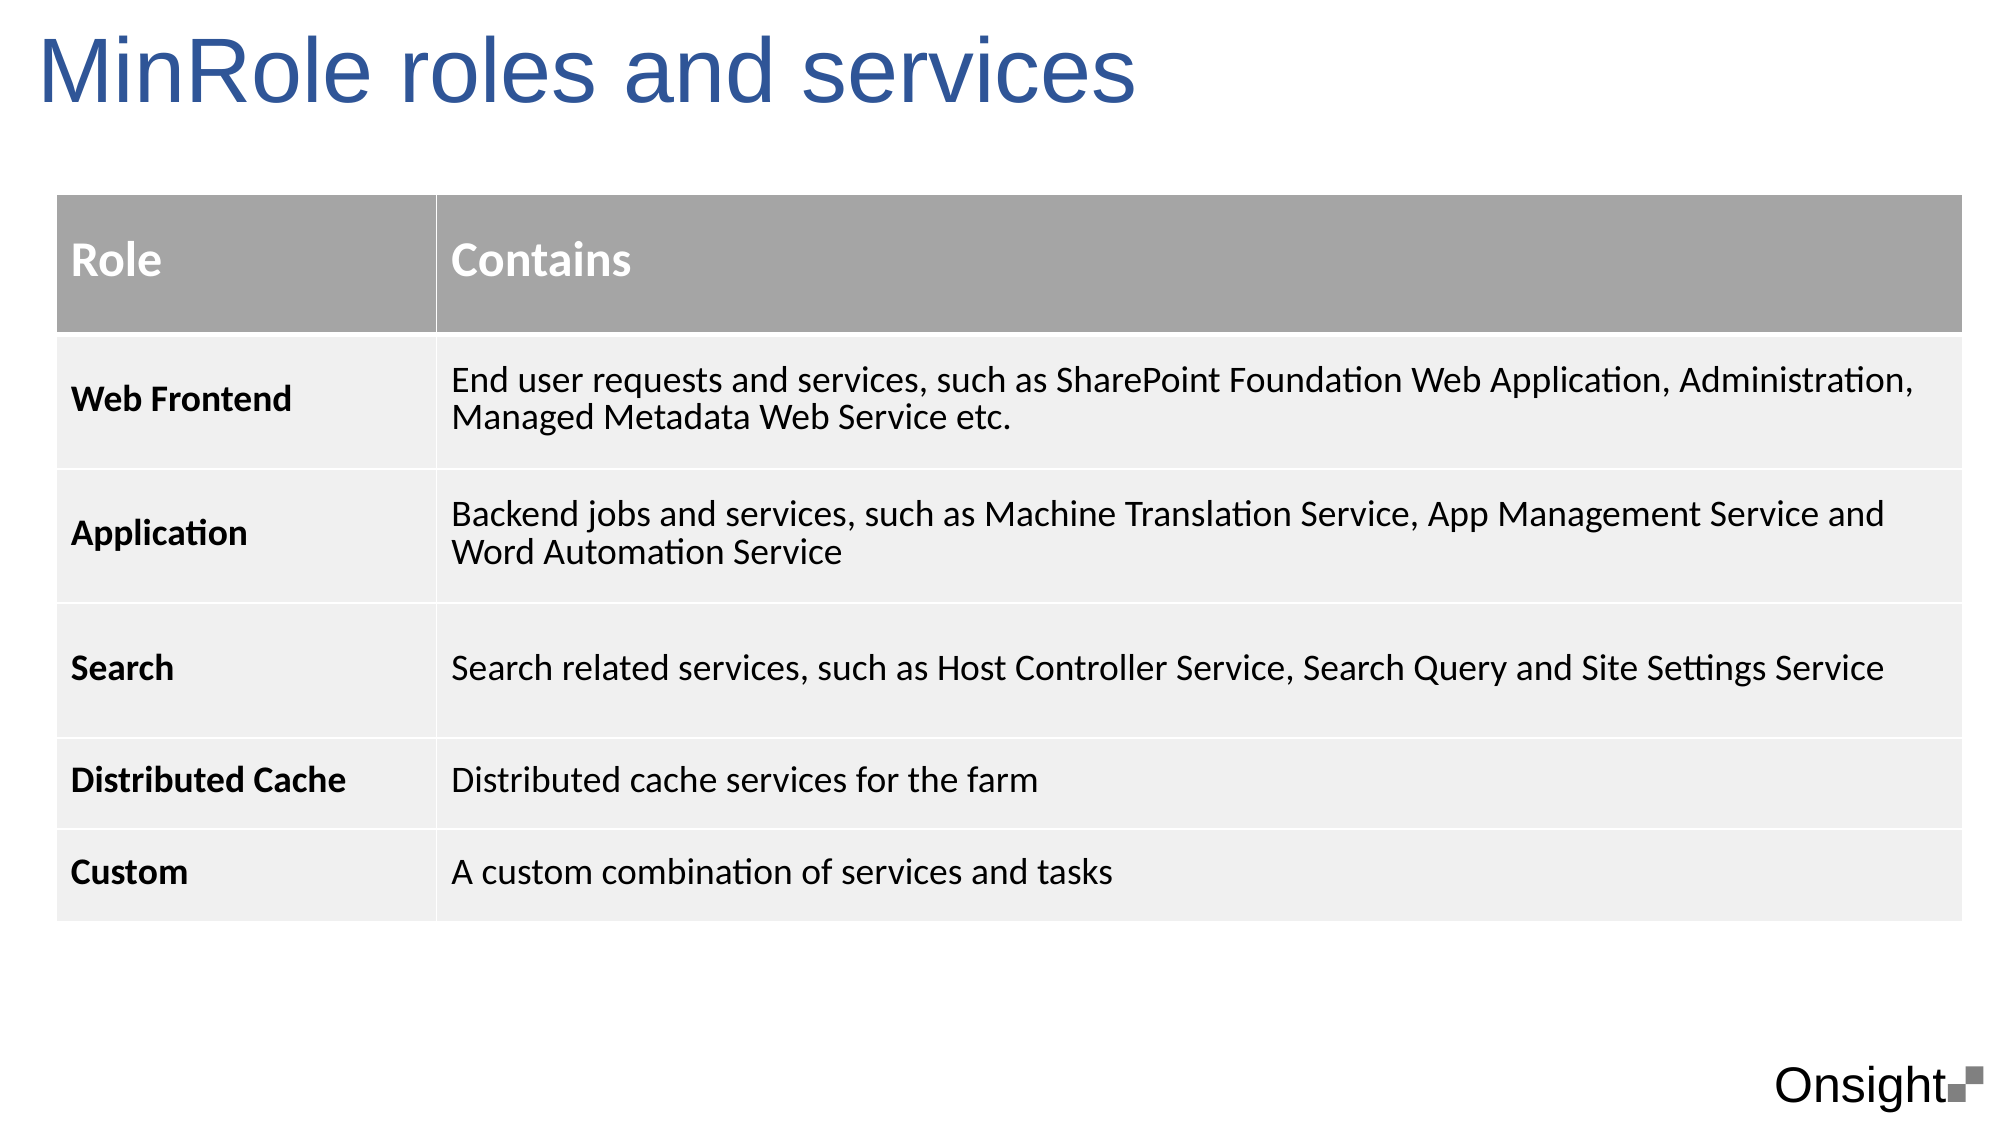

# MinRole roles and services
| Role | Contains |
| --- | --- |
| Web Frontend | End user requests and services, such as SharePoint Foundation Web Application, Administration, Managed Metadata Web Service etc. |
| Application | Backend jobs and services, such as Machine Translation Service, App Management Service and Word Automation Service |
| Search | Search related services, such as Host Controller Service, Search Query and Site Settings Service |
| Distributed Cache | Distributed cache services for the farm |
| Custom | A custom combination of services and tasks |